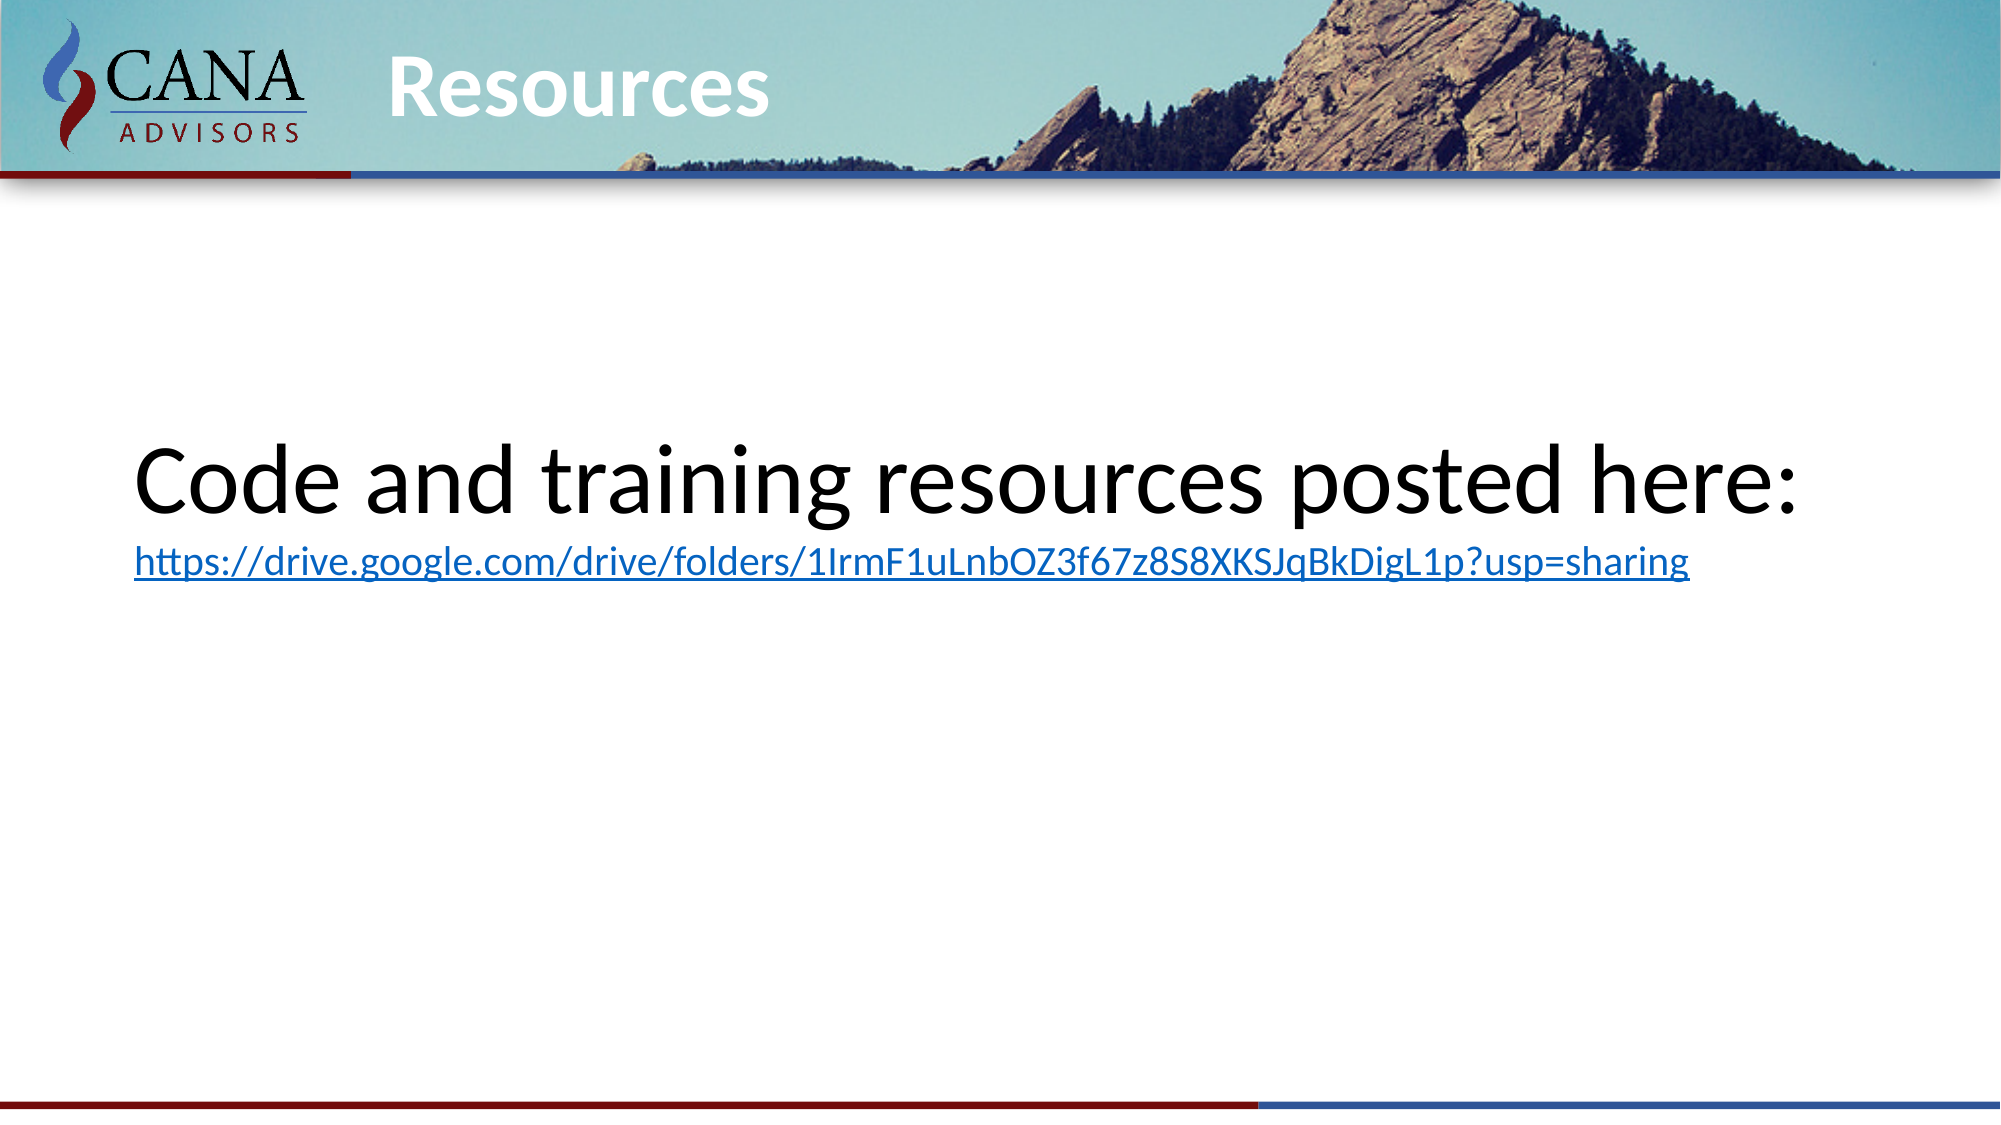

Resources
Code and training resources posted here:  https://drive.google.com/drive/folders/1IrmF1uLnbOZ3f67z8S8XKSJqBkDigL1p?usp=sharing